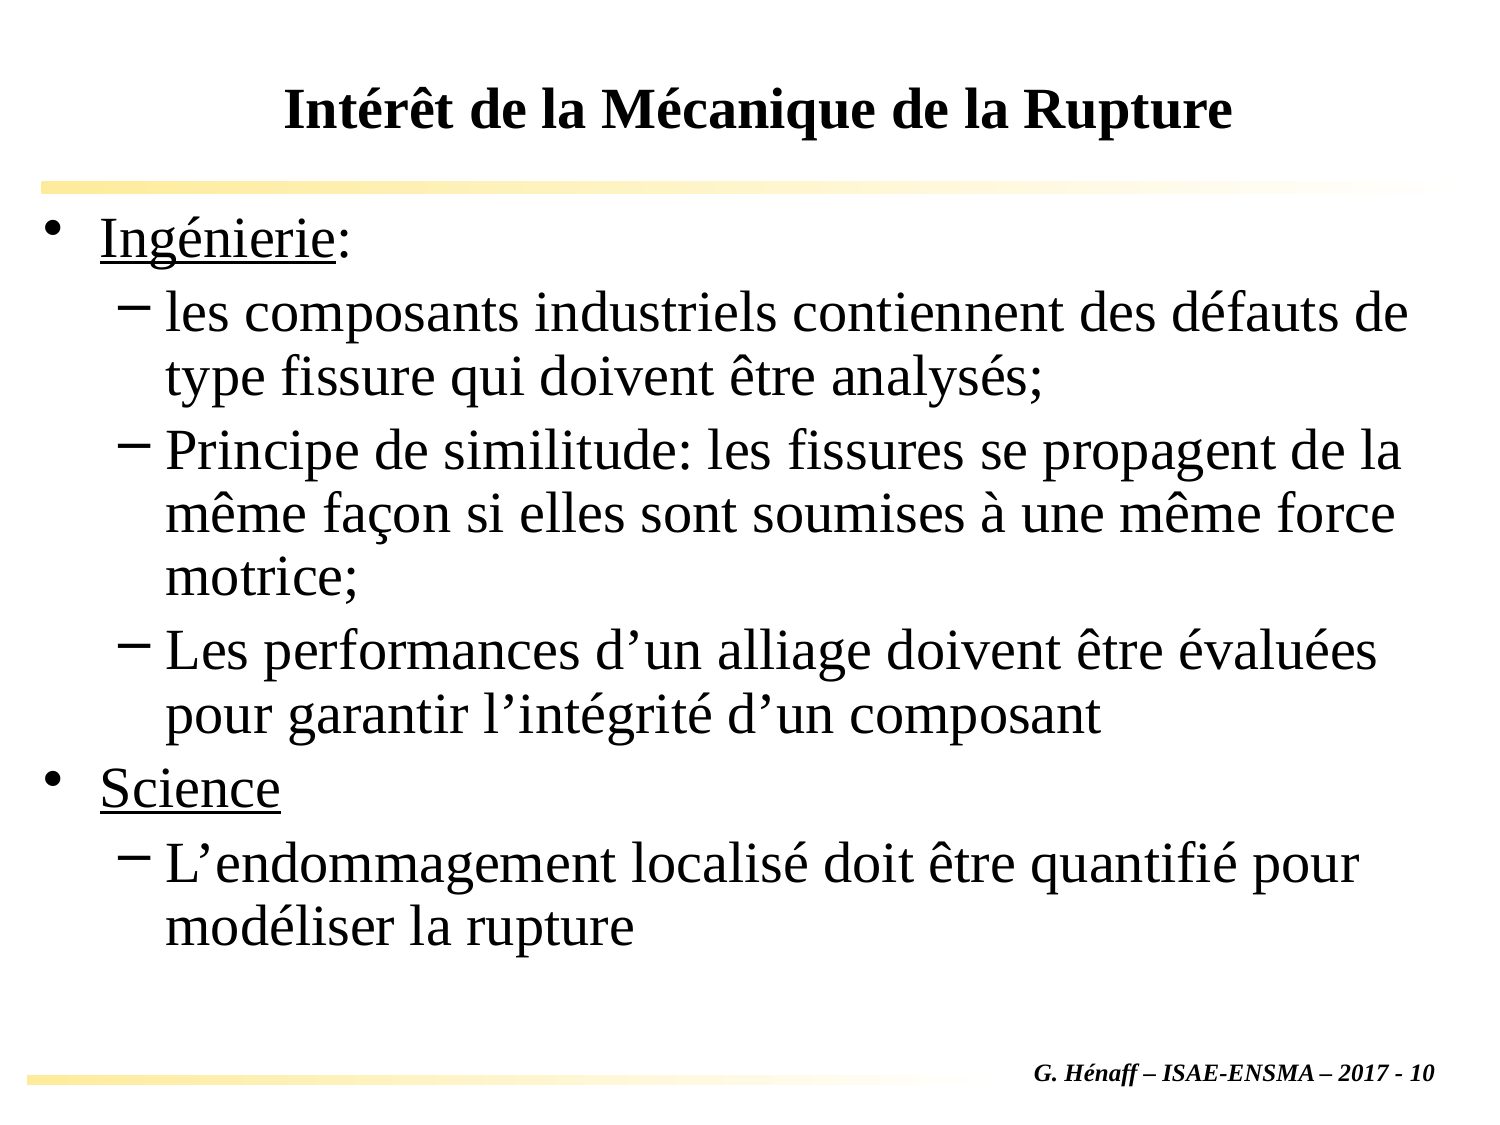

# Intérêt de la Mécanique de la Rupture
Ingénierie:
les composants industriels contiennent des défauts de type fissure qui doivent être analysés;
Principe de similitude: les fissures se propagent de la même façon si elles sont soumises à une même force motrice;
Les performances d’un alliage doivent être évaluées pour garantir l’intégrité d’un composant
Science
L’endommagement localisé doit être quantifié pour modéliser la rupture